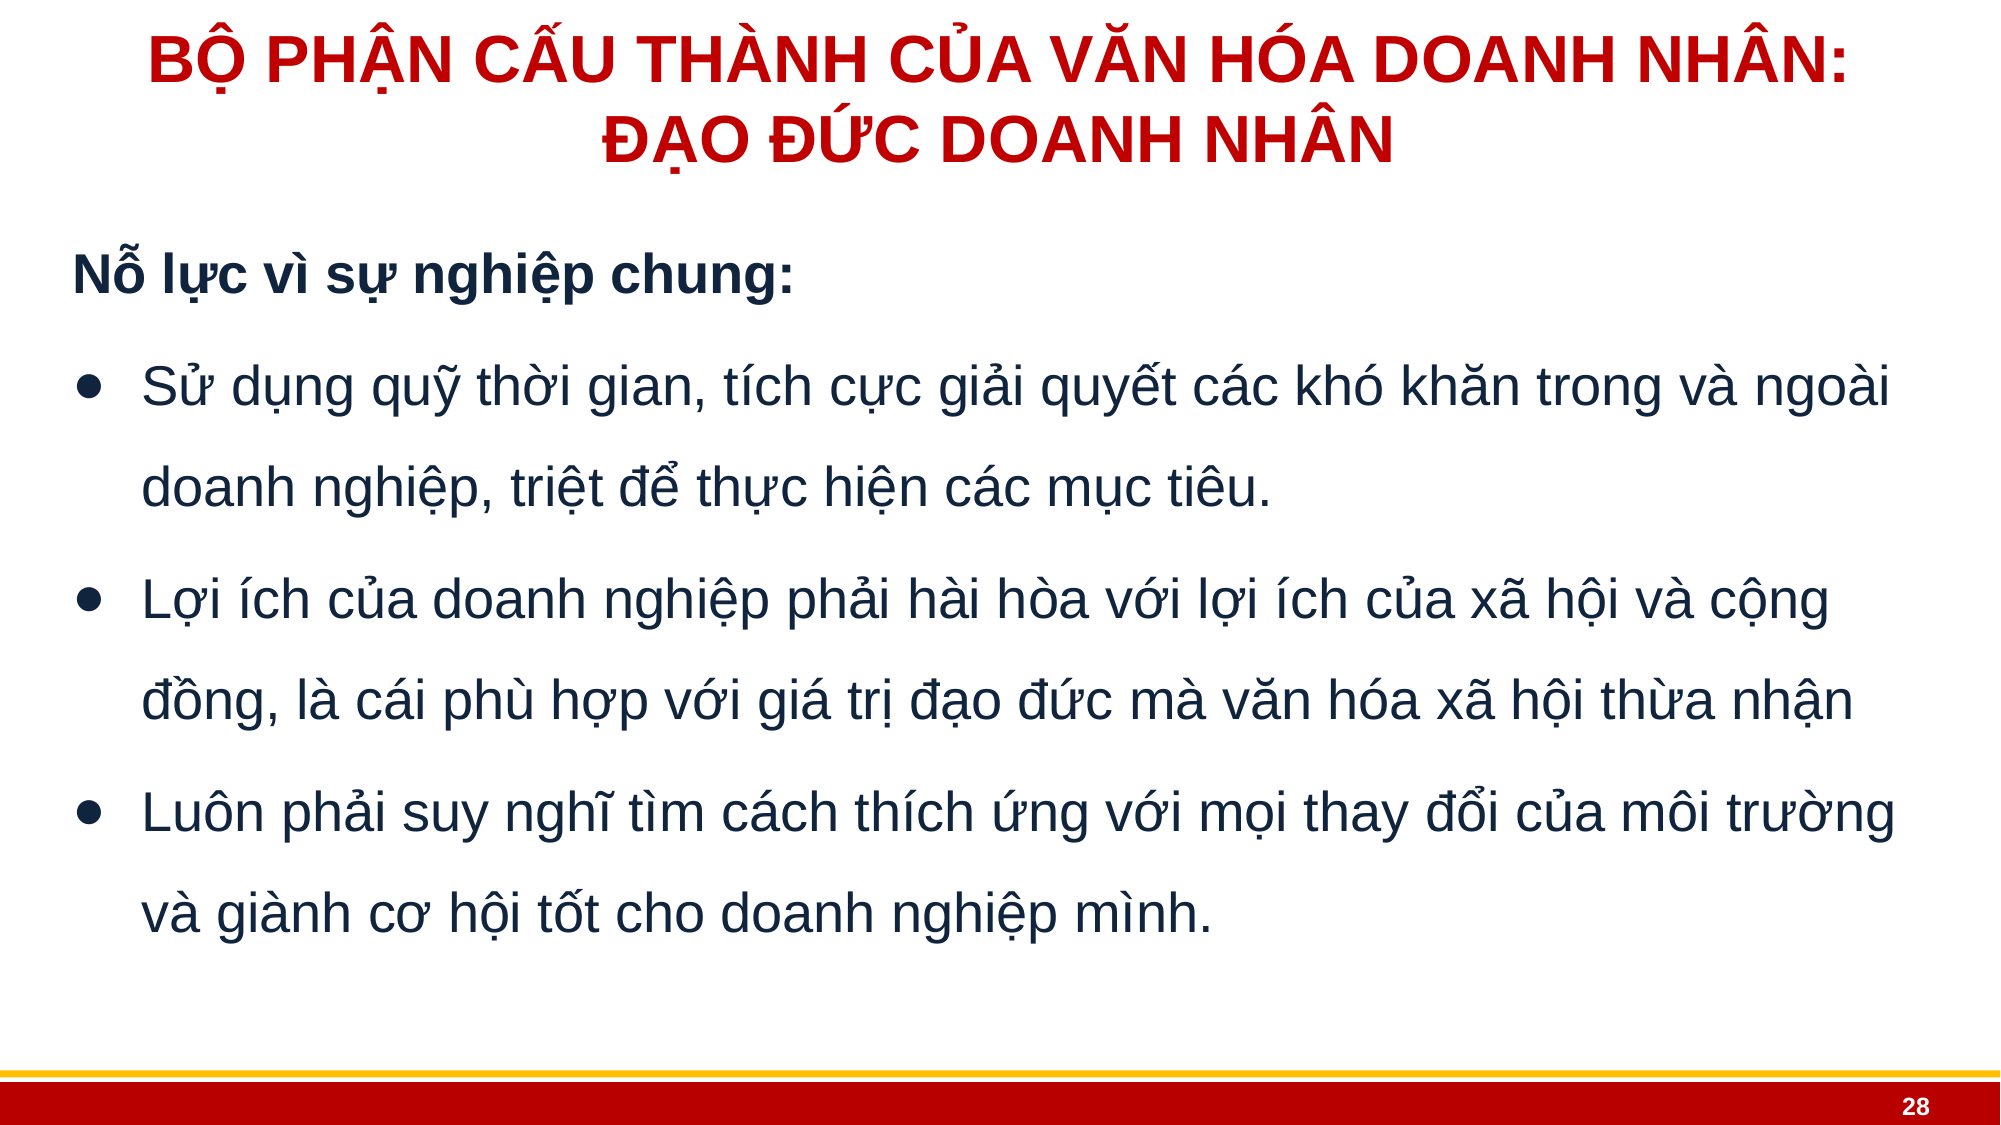

# BỘ PHẬN CẤU THÀNH CỦA VĂN HÓA DOANH NHÂN: ĐẠO ĐỨC DOANH NHÂN
Nỗ lực vì sự nghiệp chung:
Sử dụng quỹ thời gian, tích cực giải quyết các khó khăn trong và ngoài doanh nghiệp, triệt để thực hiện các mục tiêu.
Lợi ích của doanh nghiệp phải hài hòa với lợi ích của xã hội và cộng đồng, là cái phù hợp với giá trị đạo đức mà văn hóa xã hội thừa nhận
Luôn phải suy nghĩ tìm cách thích ứng với mọi thay đổi của môi trường và giành cơ hội tốt cho doanh nghiệp mình.

28